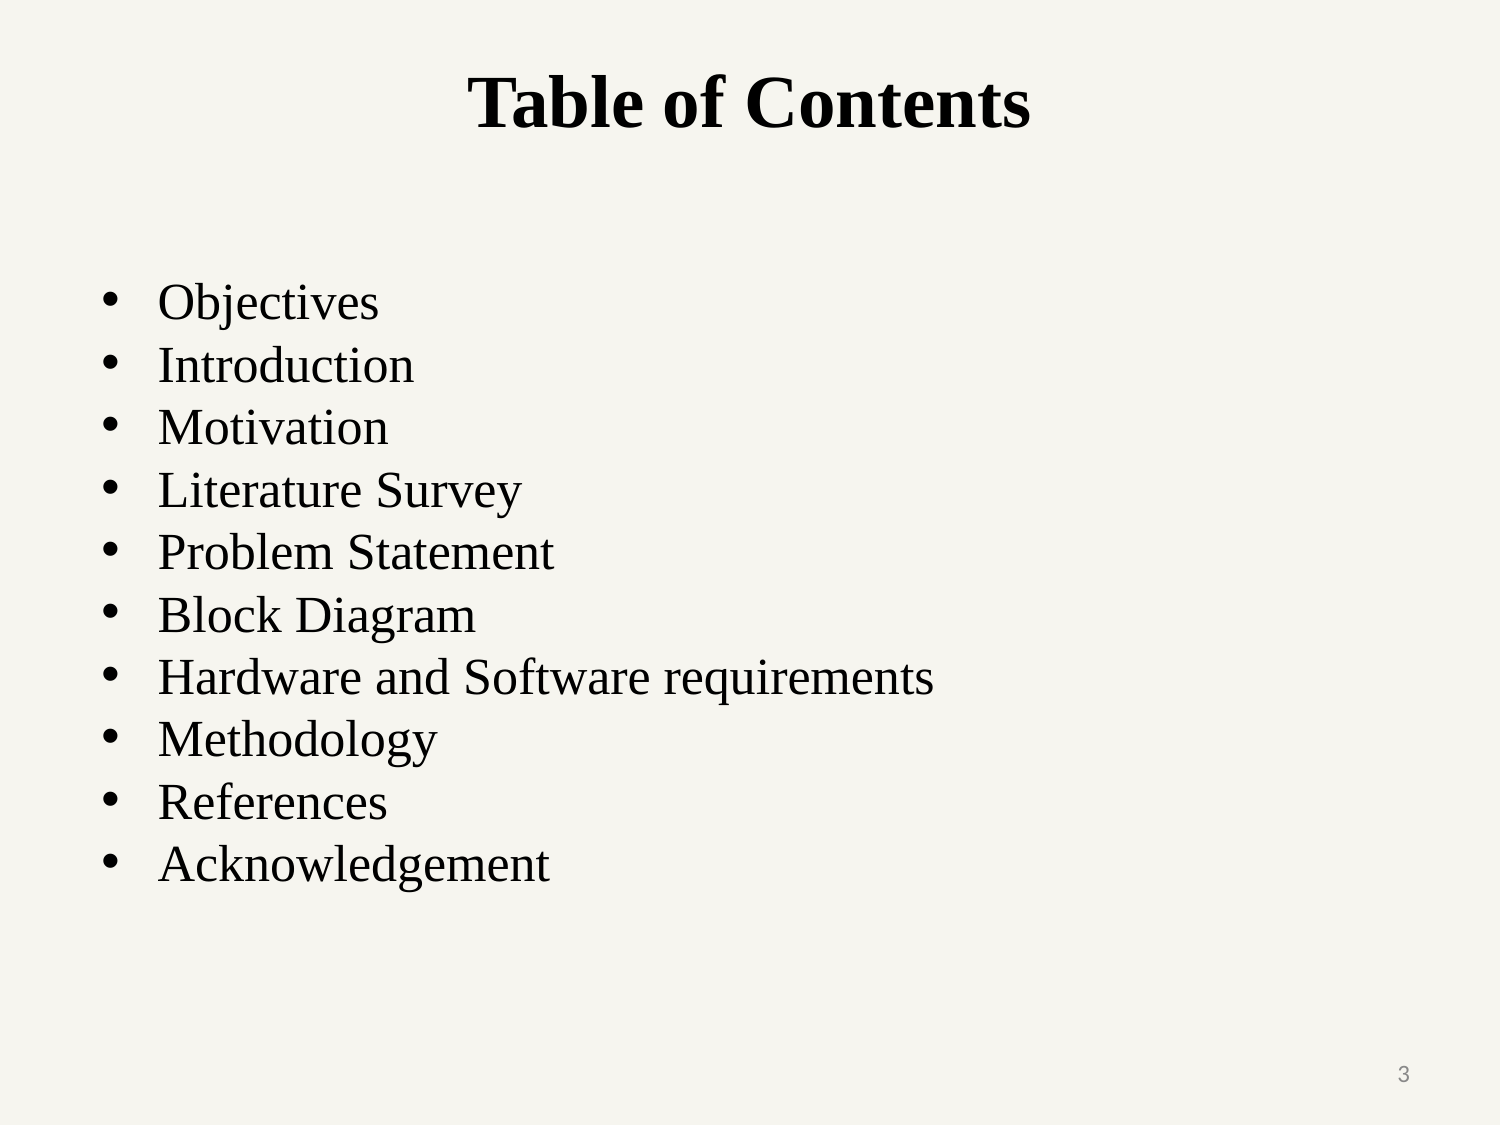

Table of Contents

Objectives
Introduction
Motivation
Literature Survey
Problem Statement
Block Diagram
Hardware and Software requirements
Methodology
References
Acknowledgement
3